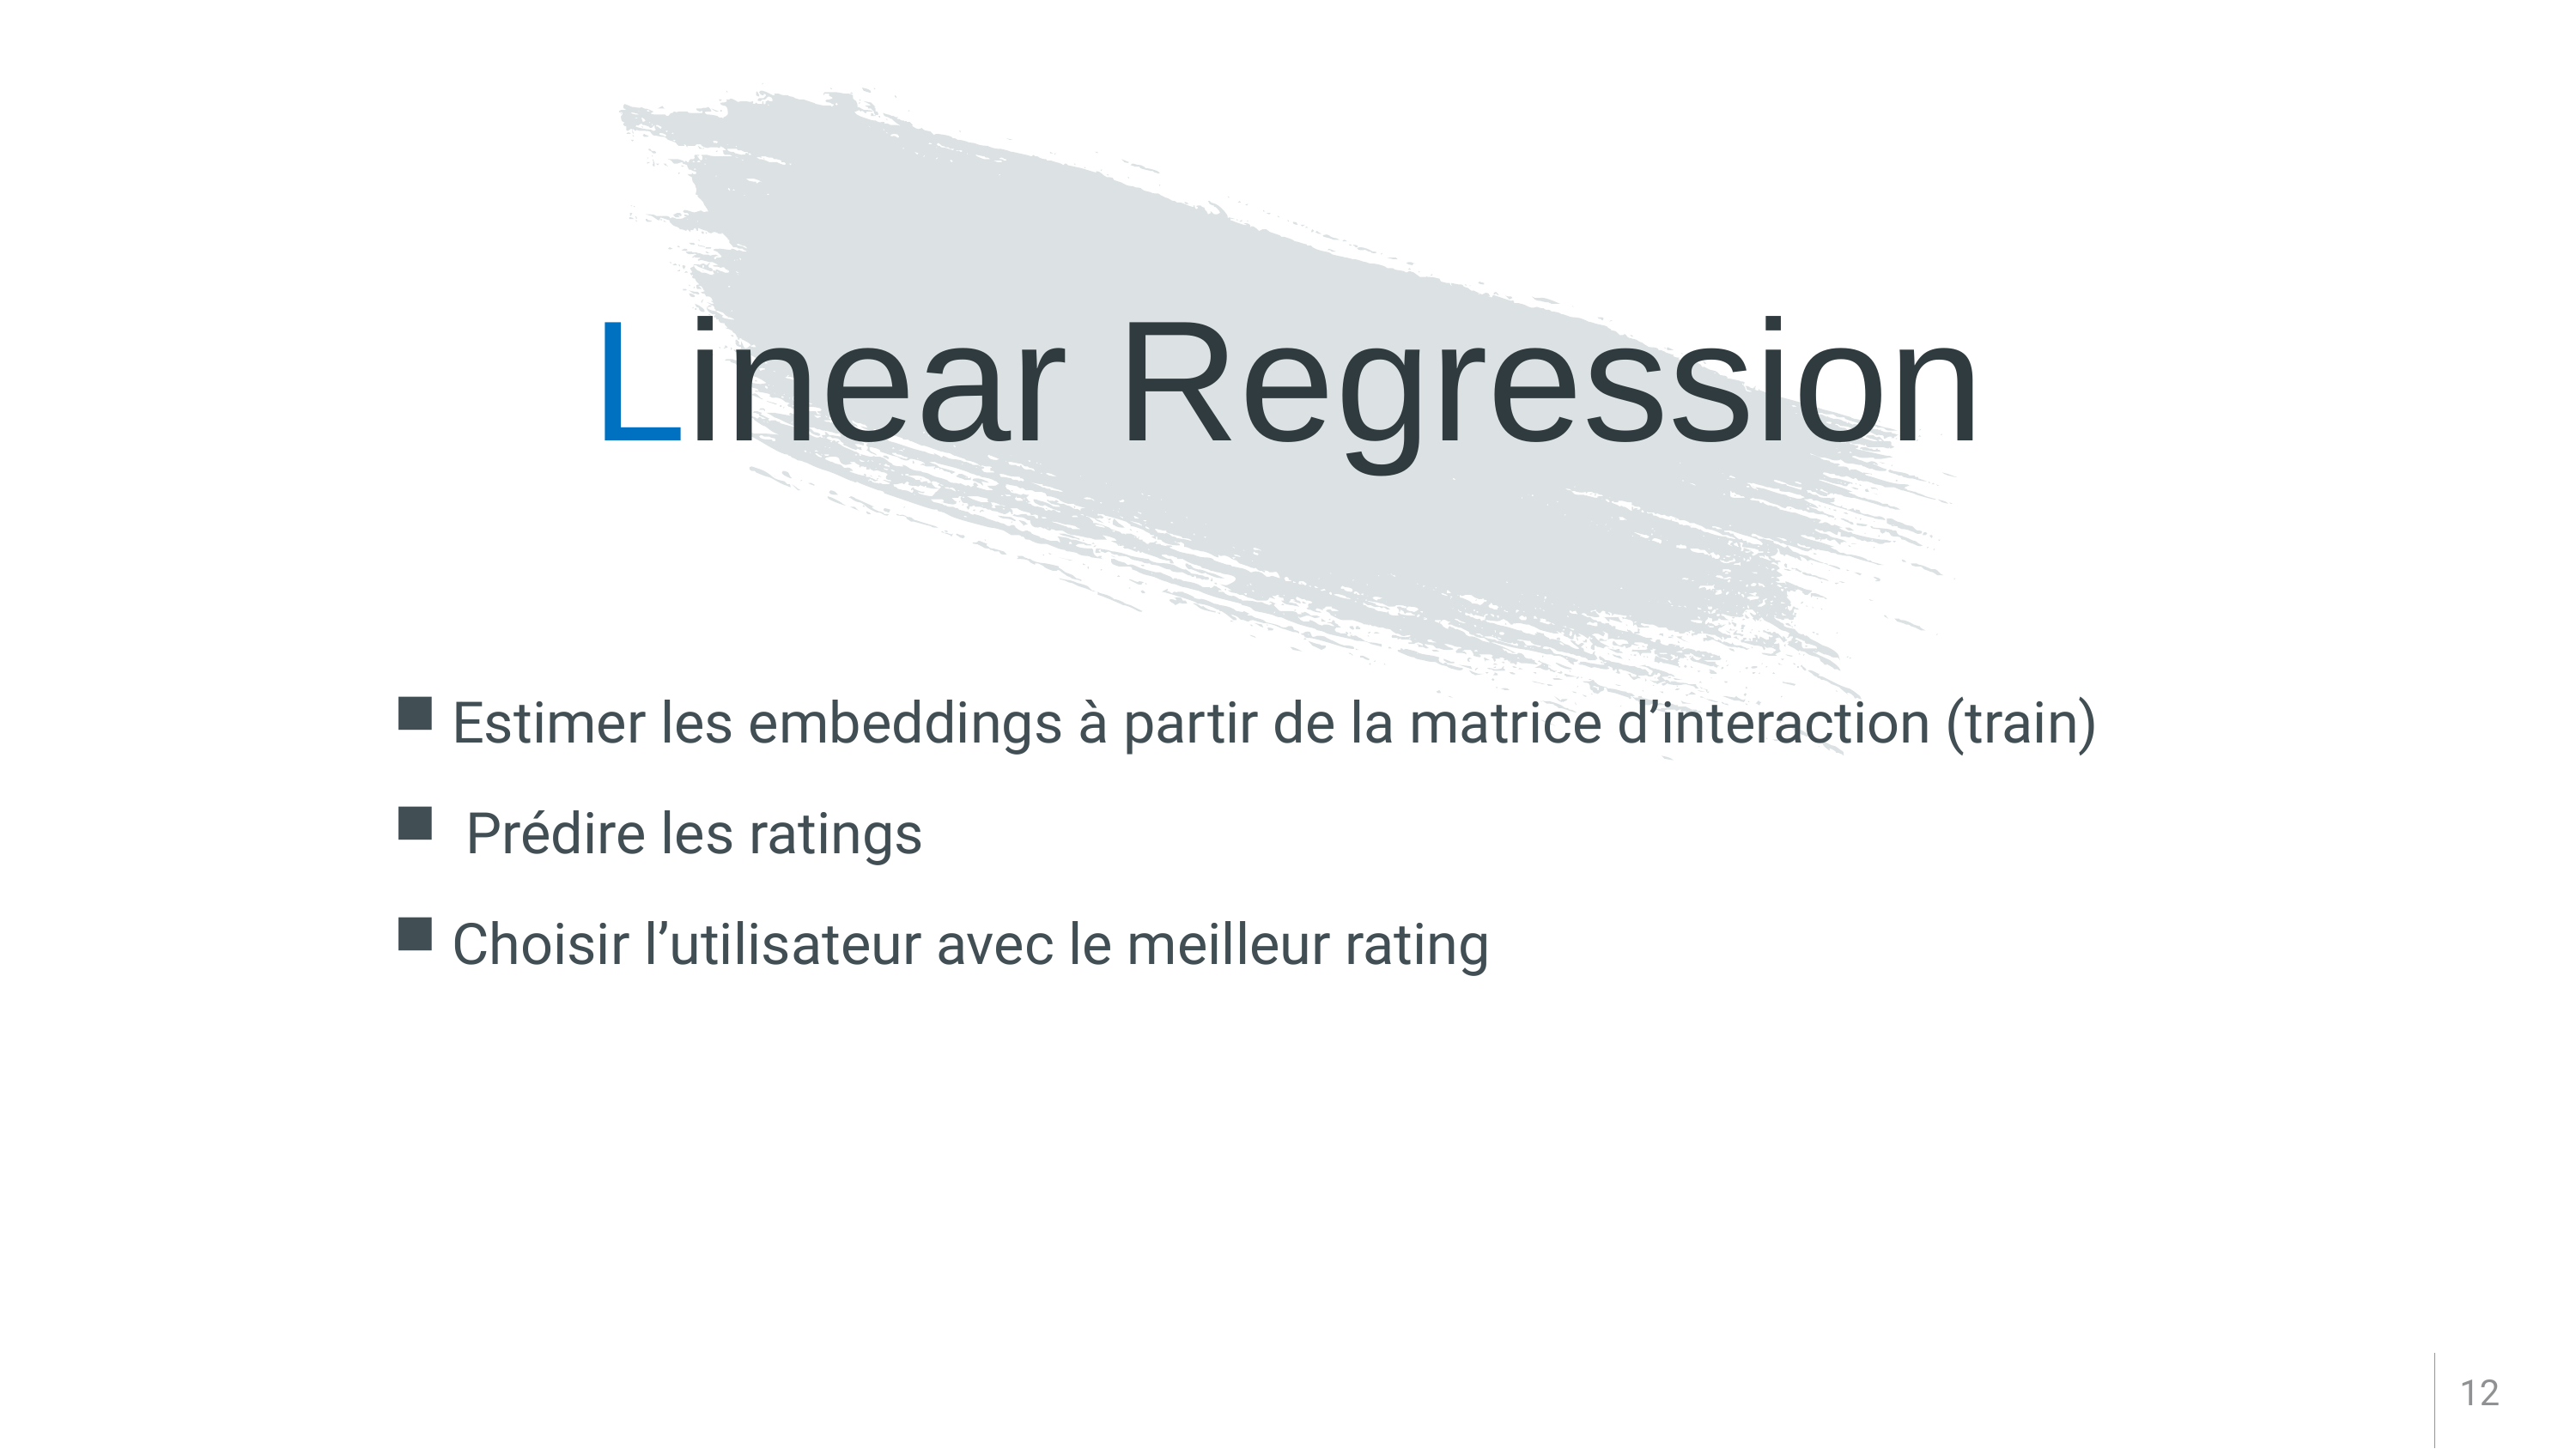

# Linear Regression
 Estimer les embeddings à partir de la matrice d’interaction (train)
  Prédire les ratings
 Choisir l’utilisateur avec le meilleur rating
12